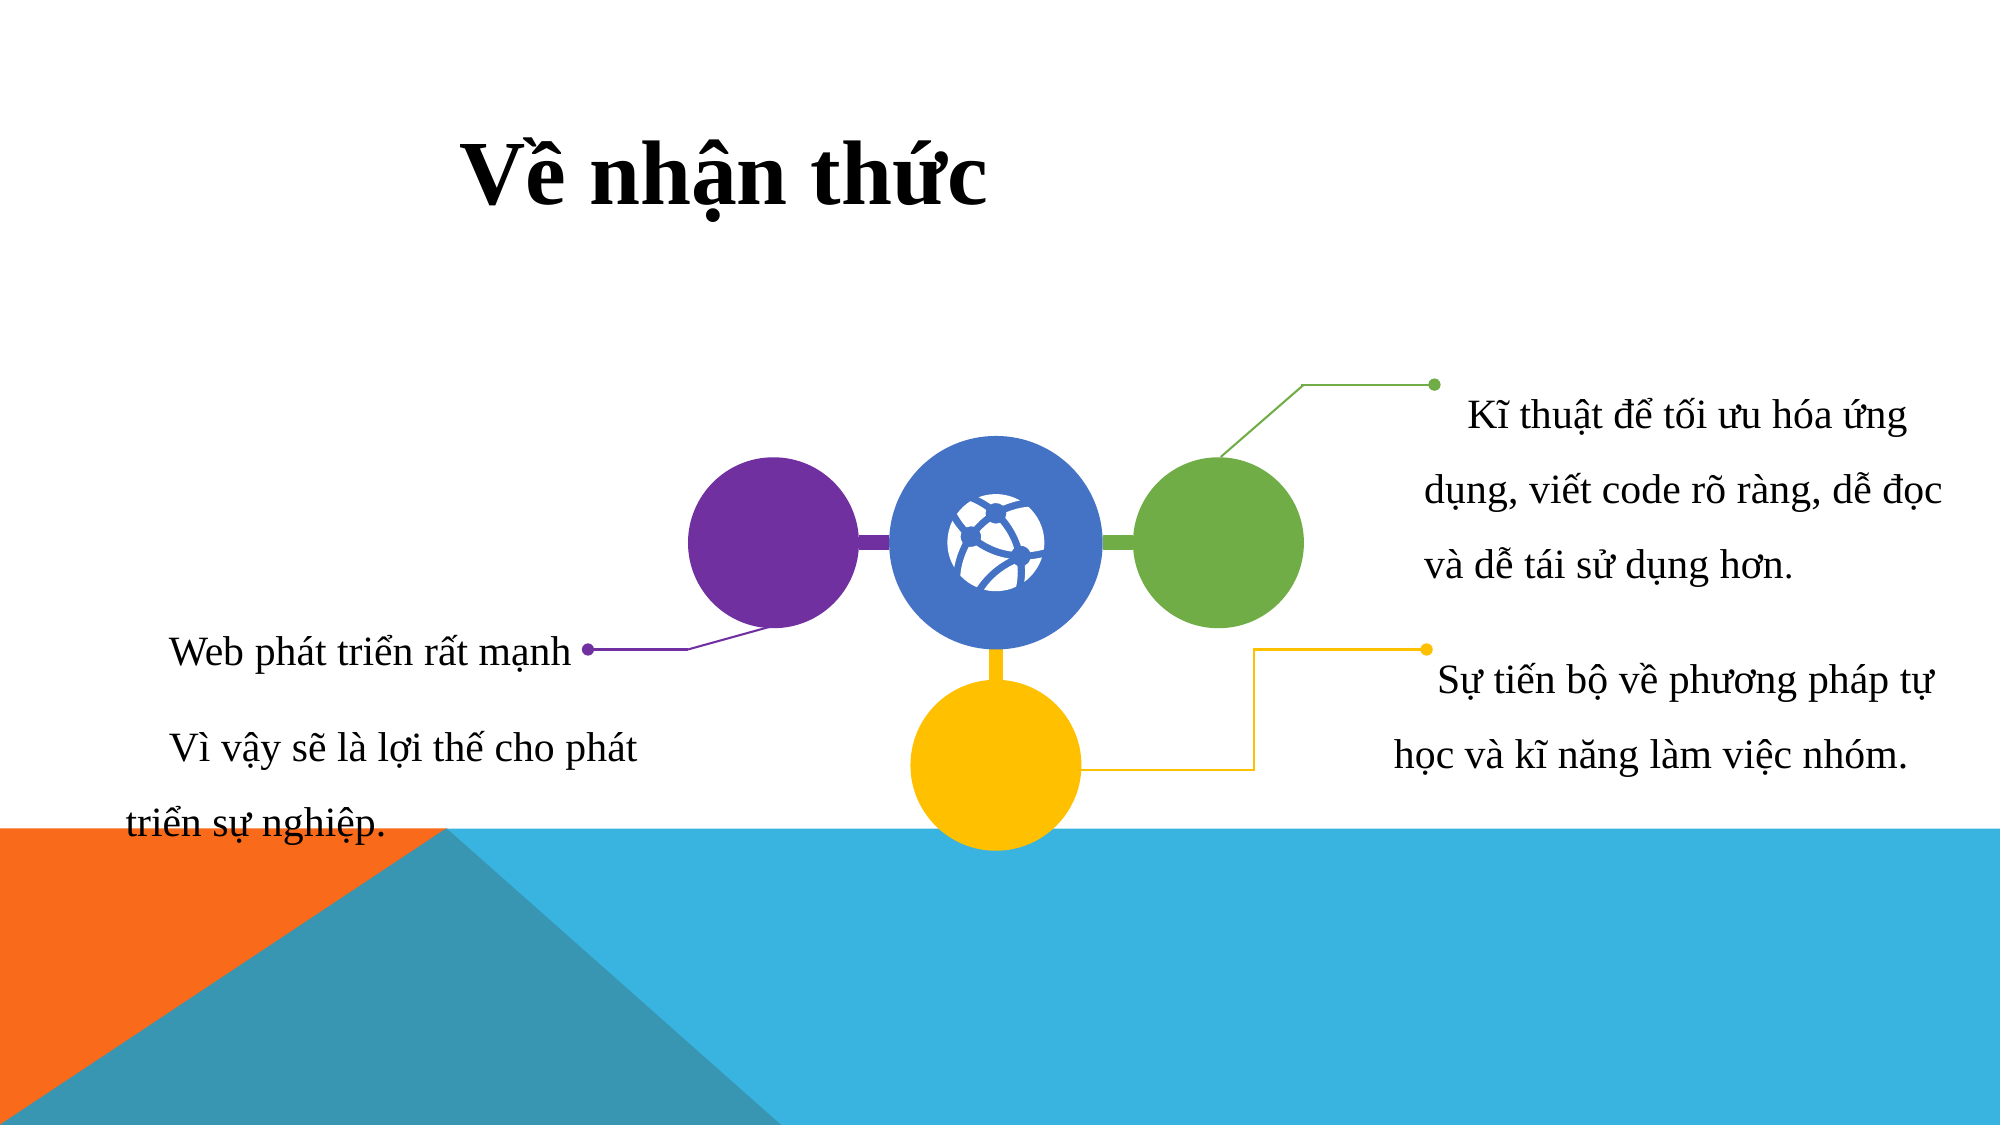

Về nhận thức
Kĩ thuật để tối ưu hóa ứng dụng, viết code rõ ràng, dễ đọc và dễ tái sử dụng hơn.

Web phát triển rất mạnh
Vì vậy sẽ là lợi thế cho phát triển sự nghiệp.
Sự tiến bộ về phương pháp tự học và kĩ năng làm việc nhóm.